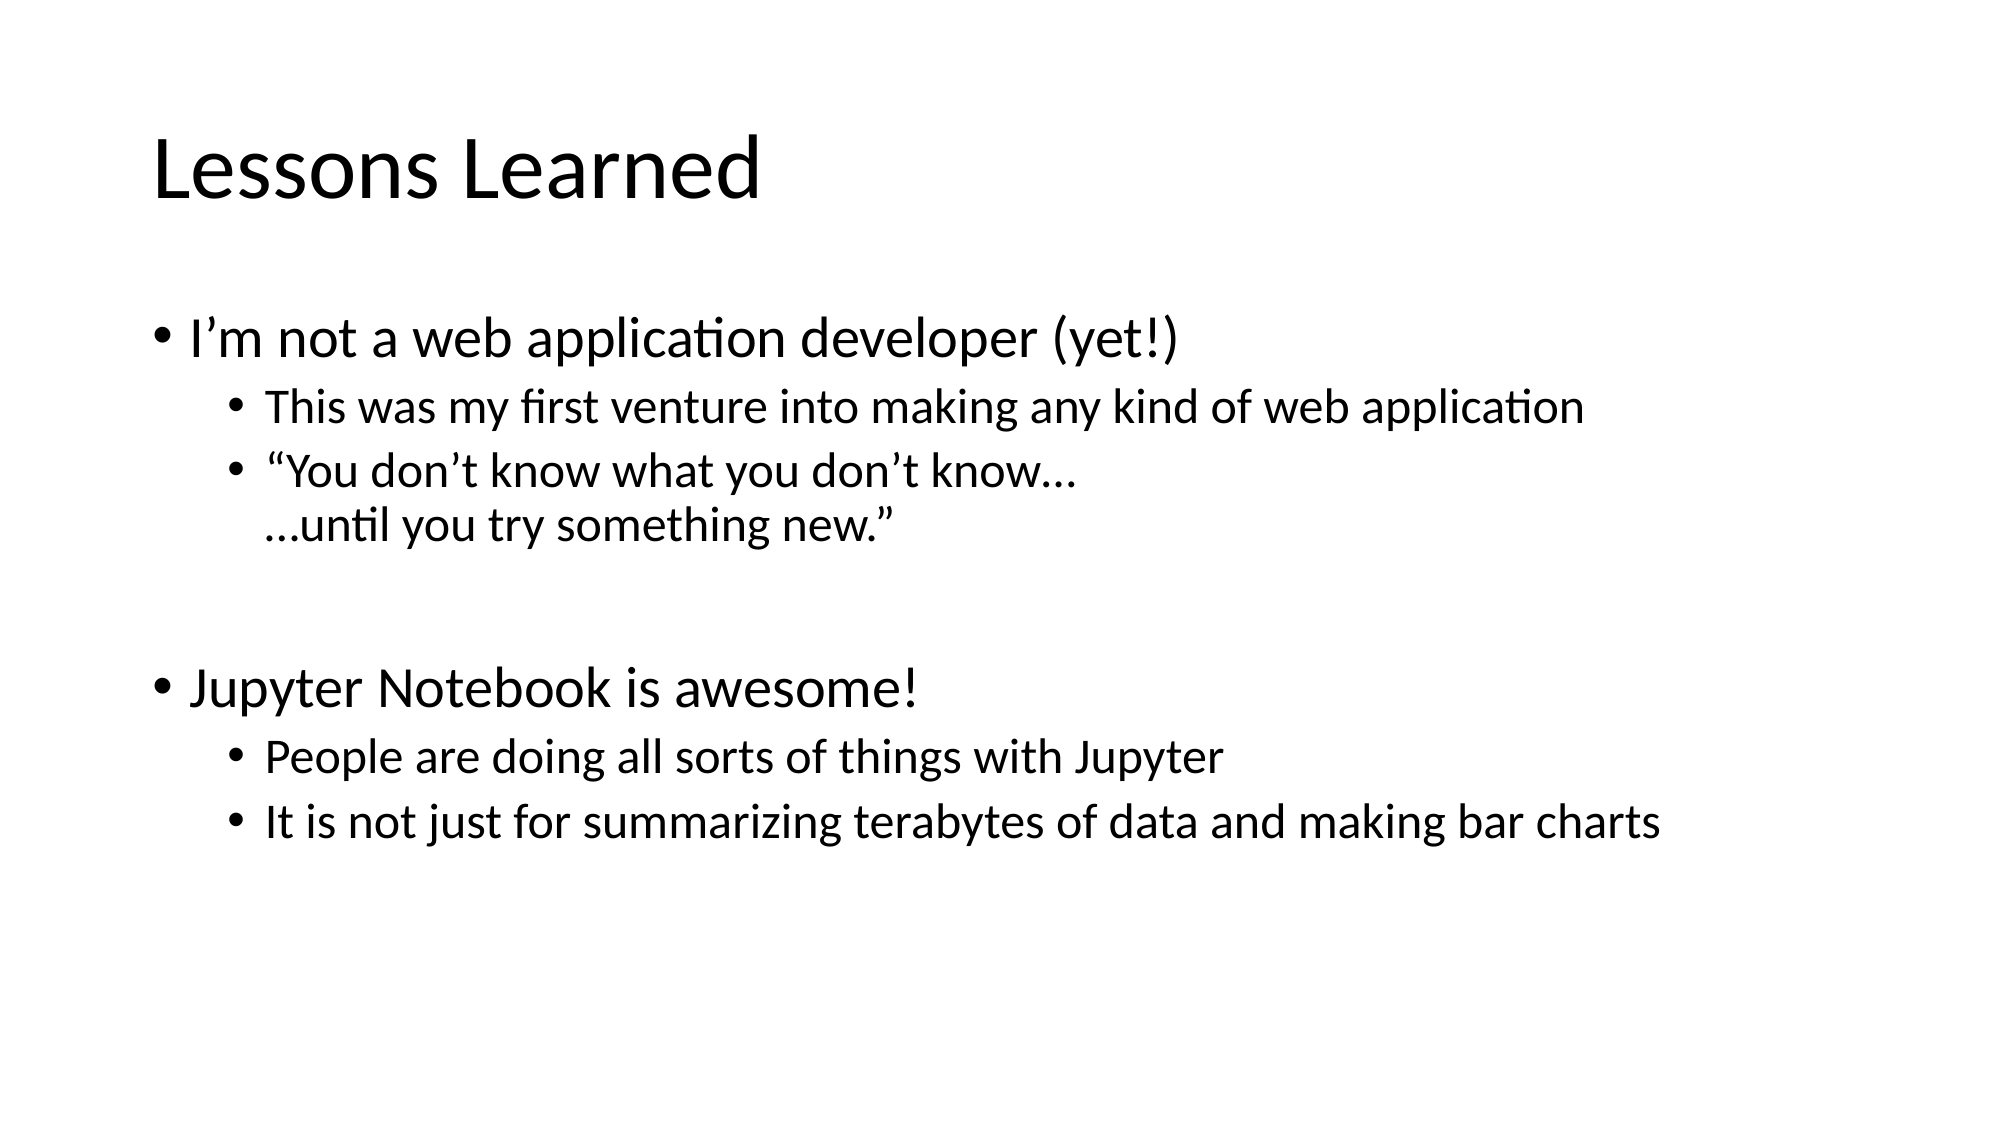

# Lessons Learned
I’m not a web application developer (yet!)
This was my first venture into making any kind of web application
“You don’t know what you don’t know…
…until you try something new.”

Jupyter Notebook is awesome!
People are doing all sorts of things with Jupyter
It is not just for summarizing terabytes of data and making bar charts